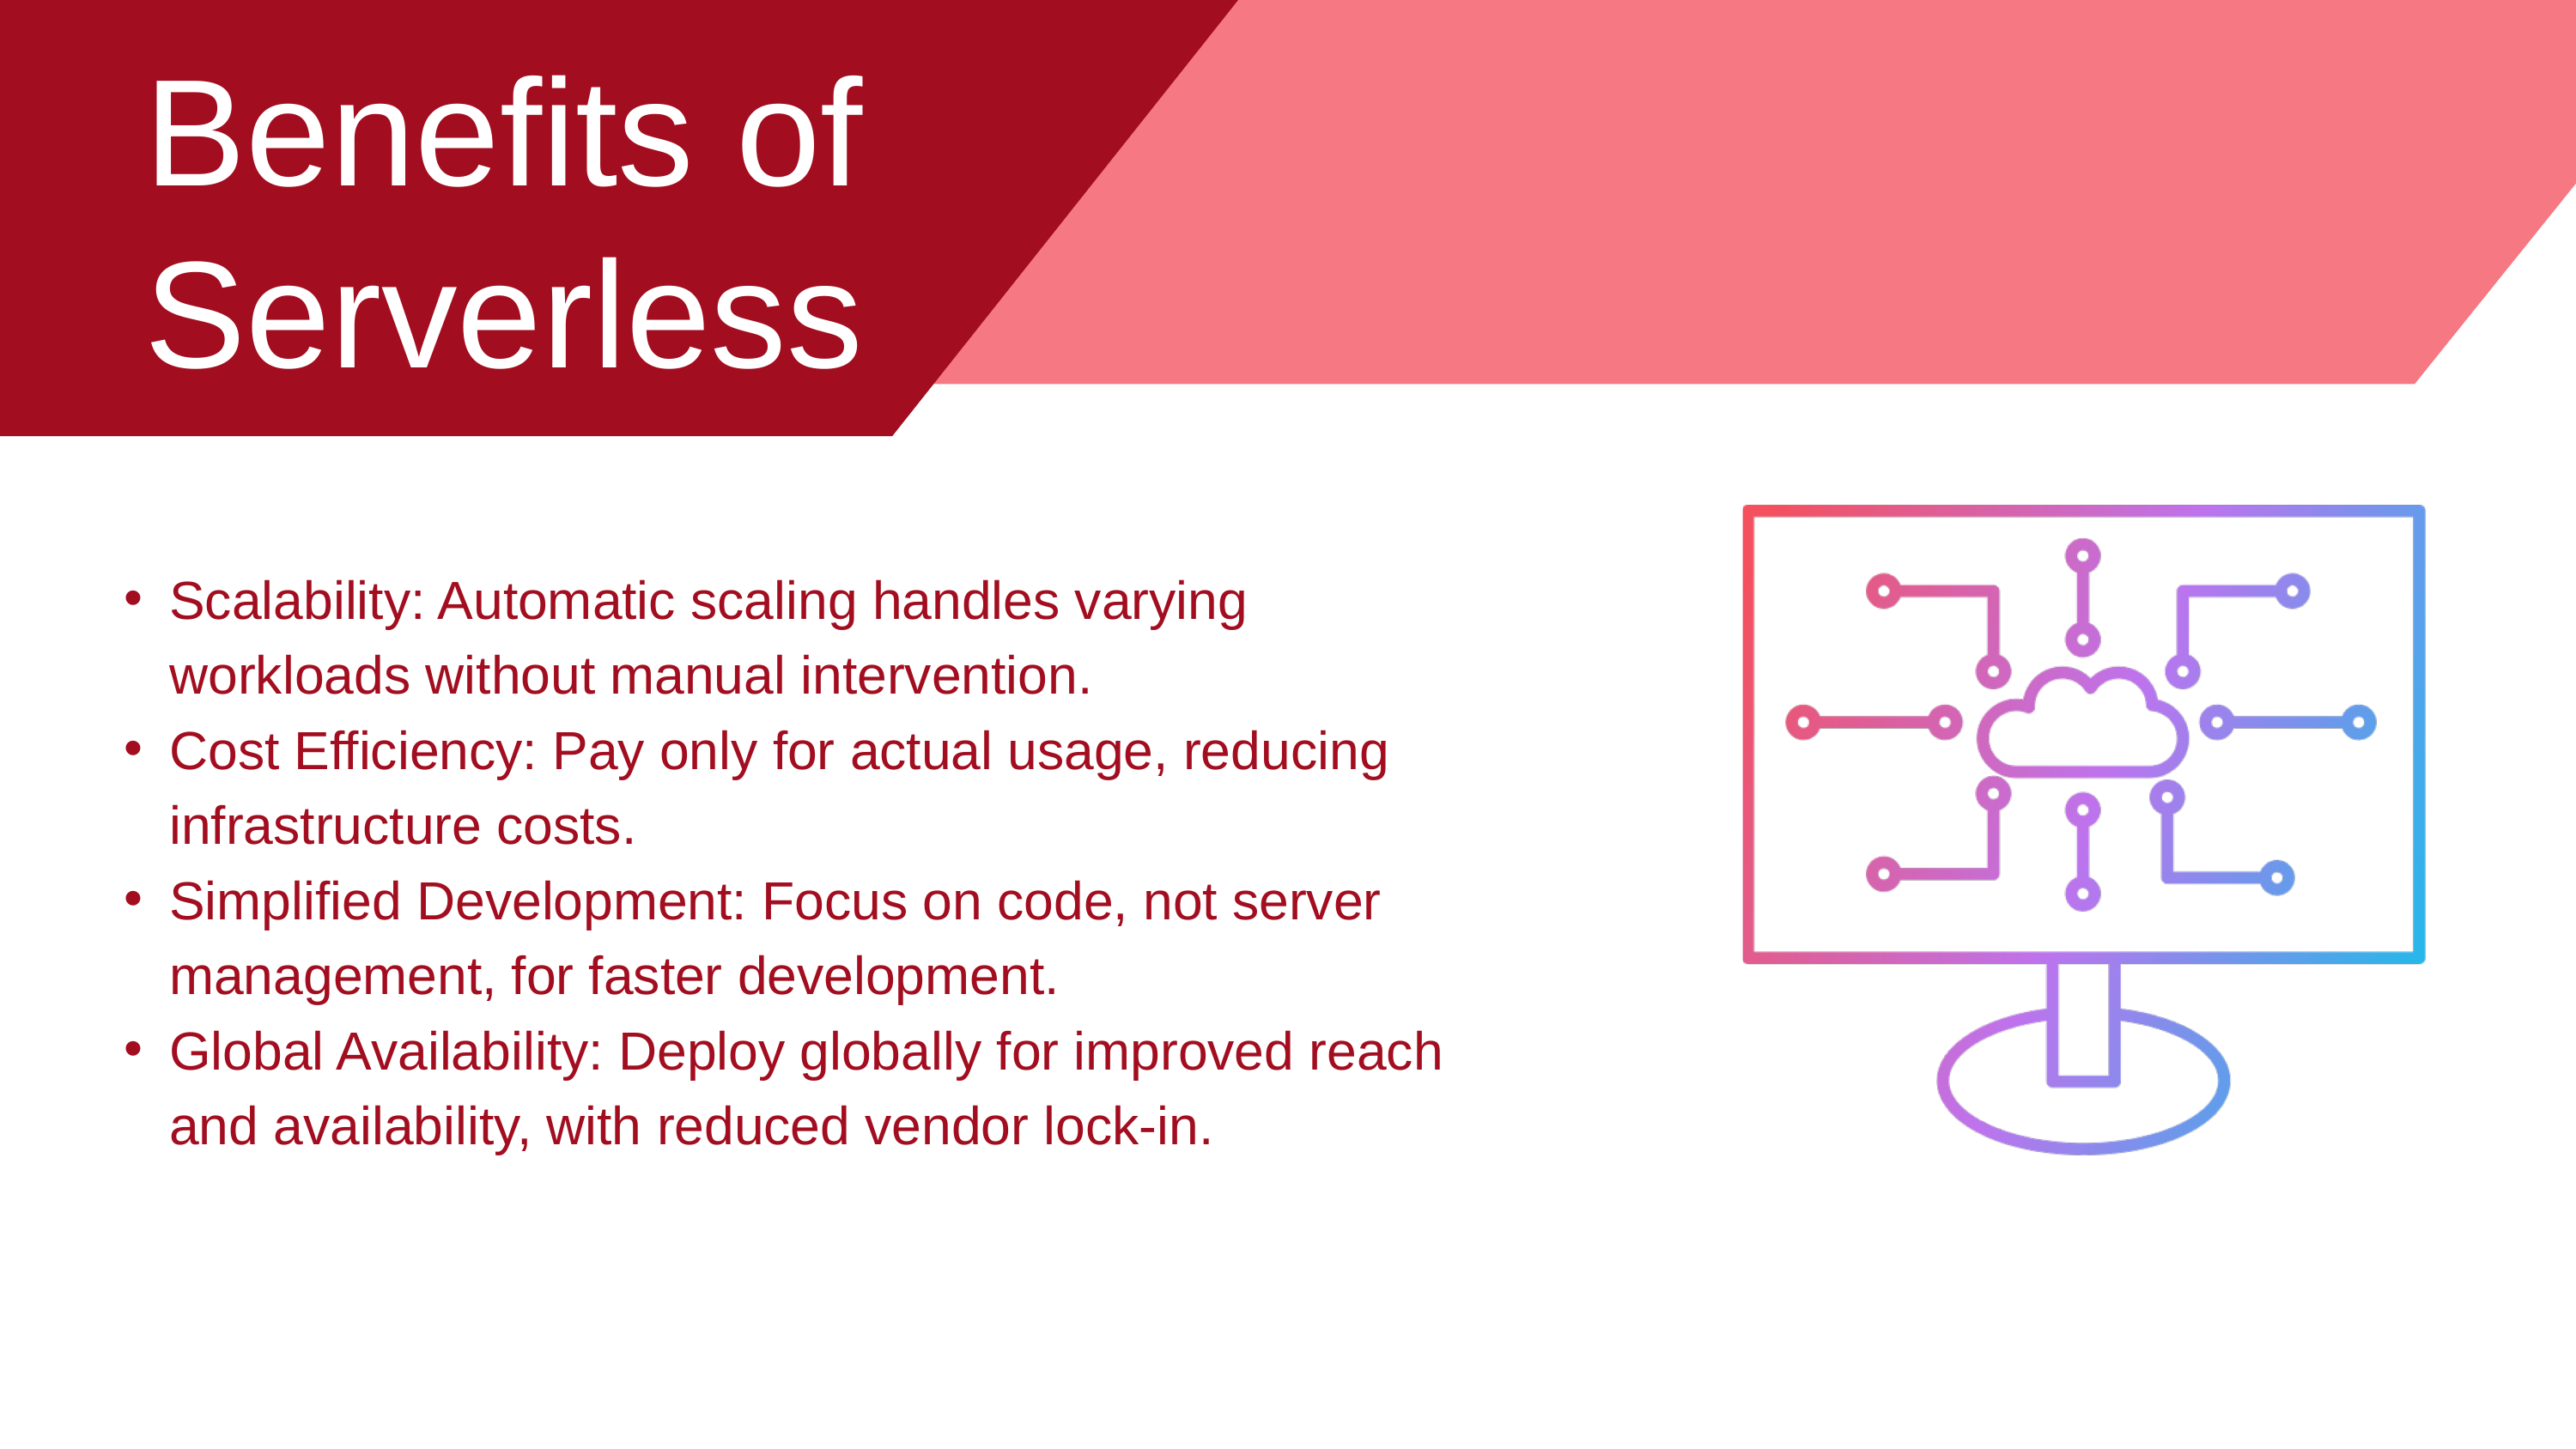

Benefits of Serverless

Scalability: Automatic scaling handles varying workloads without manual intervention.
Cost Efficiency: Pay only for actual usage, reducing infrastructure costs.
Simplified Development: Focus on code, not server management, for faster development.
Global Availability: Deploy globally for improved reach and availability, with reduced vendor lock-in.